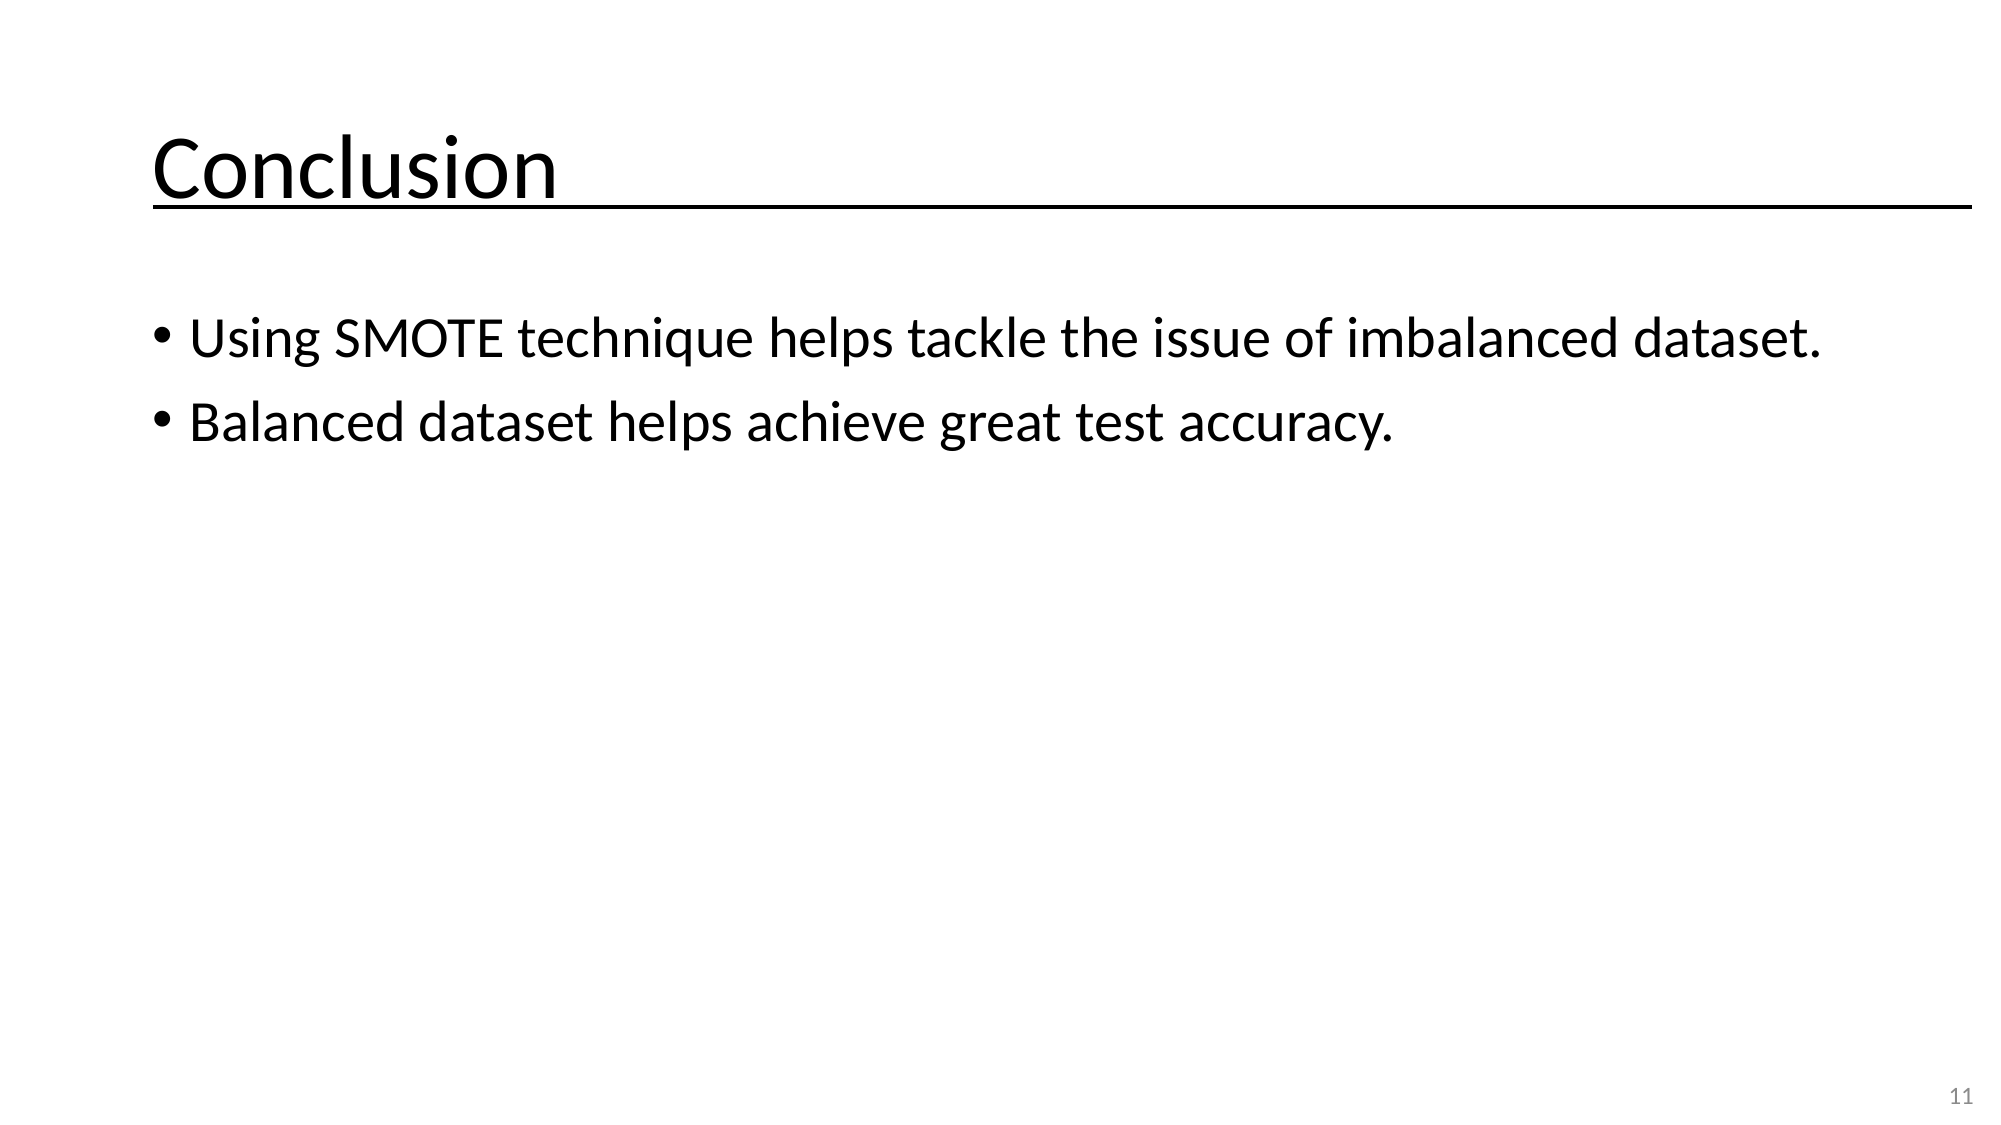

# Conclusion
Using SMOTE technique helps tackle the issue of imbalanced dataset.
Balanced dataset helps achieve great test accuracy.
11